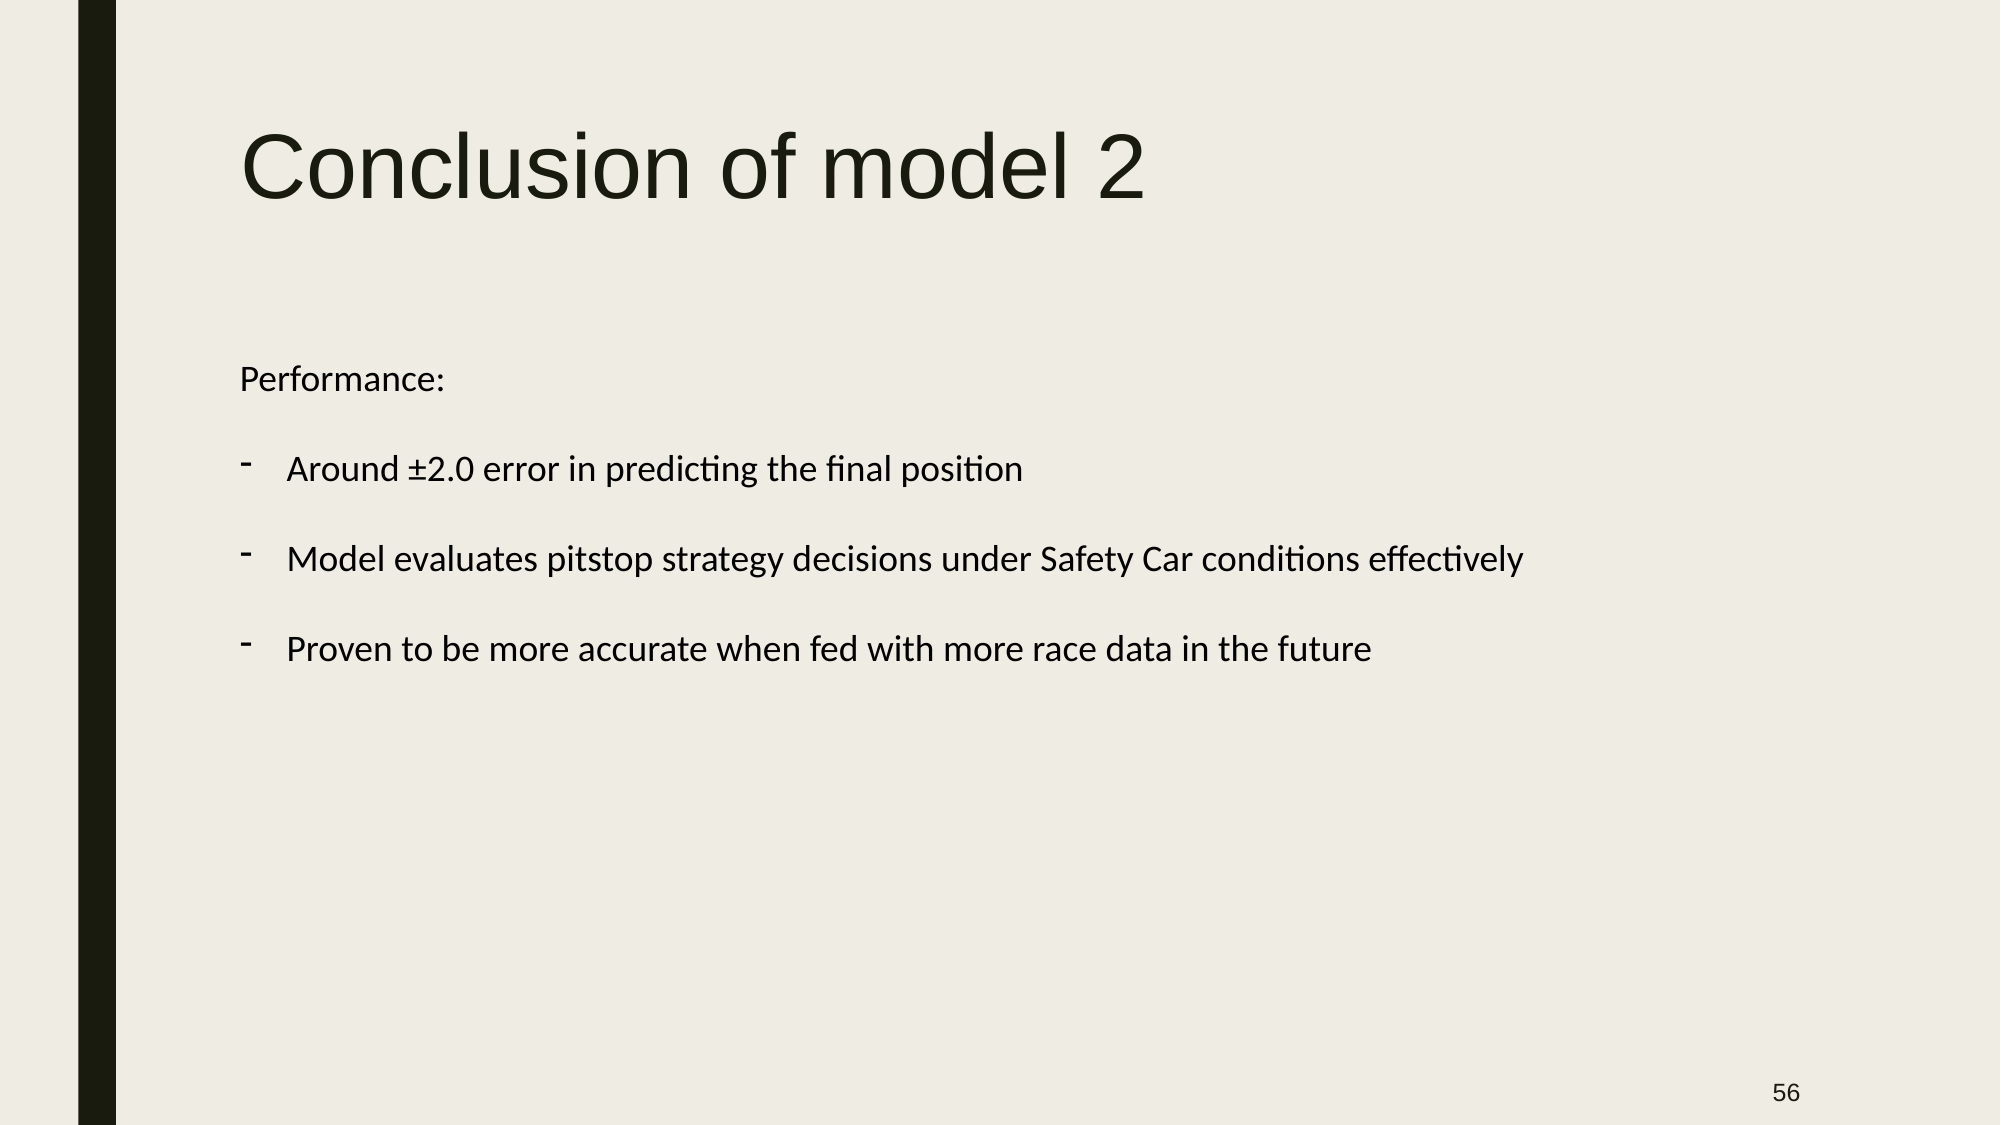

# Conclusion of model 2
Performance:
Around ±2.0 error in predicting the final position
Model evaluates pitstop strategy decisions under Safety Car conditions effectively
Proven to be more accurate when fed with more race data in the future
56